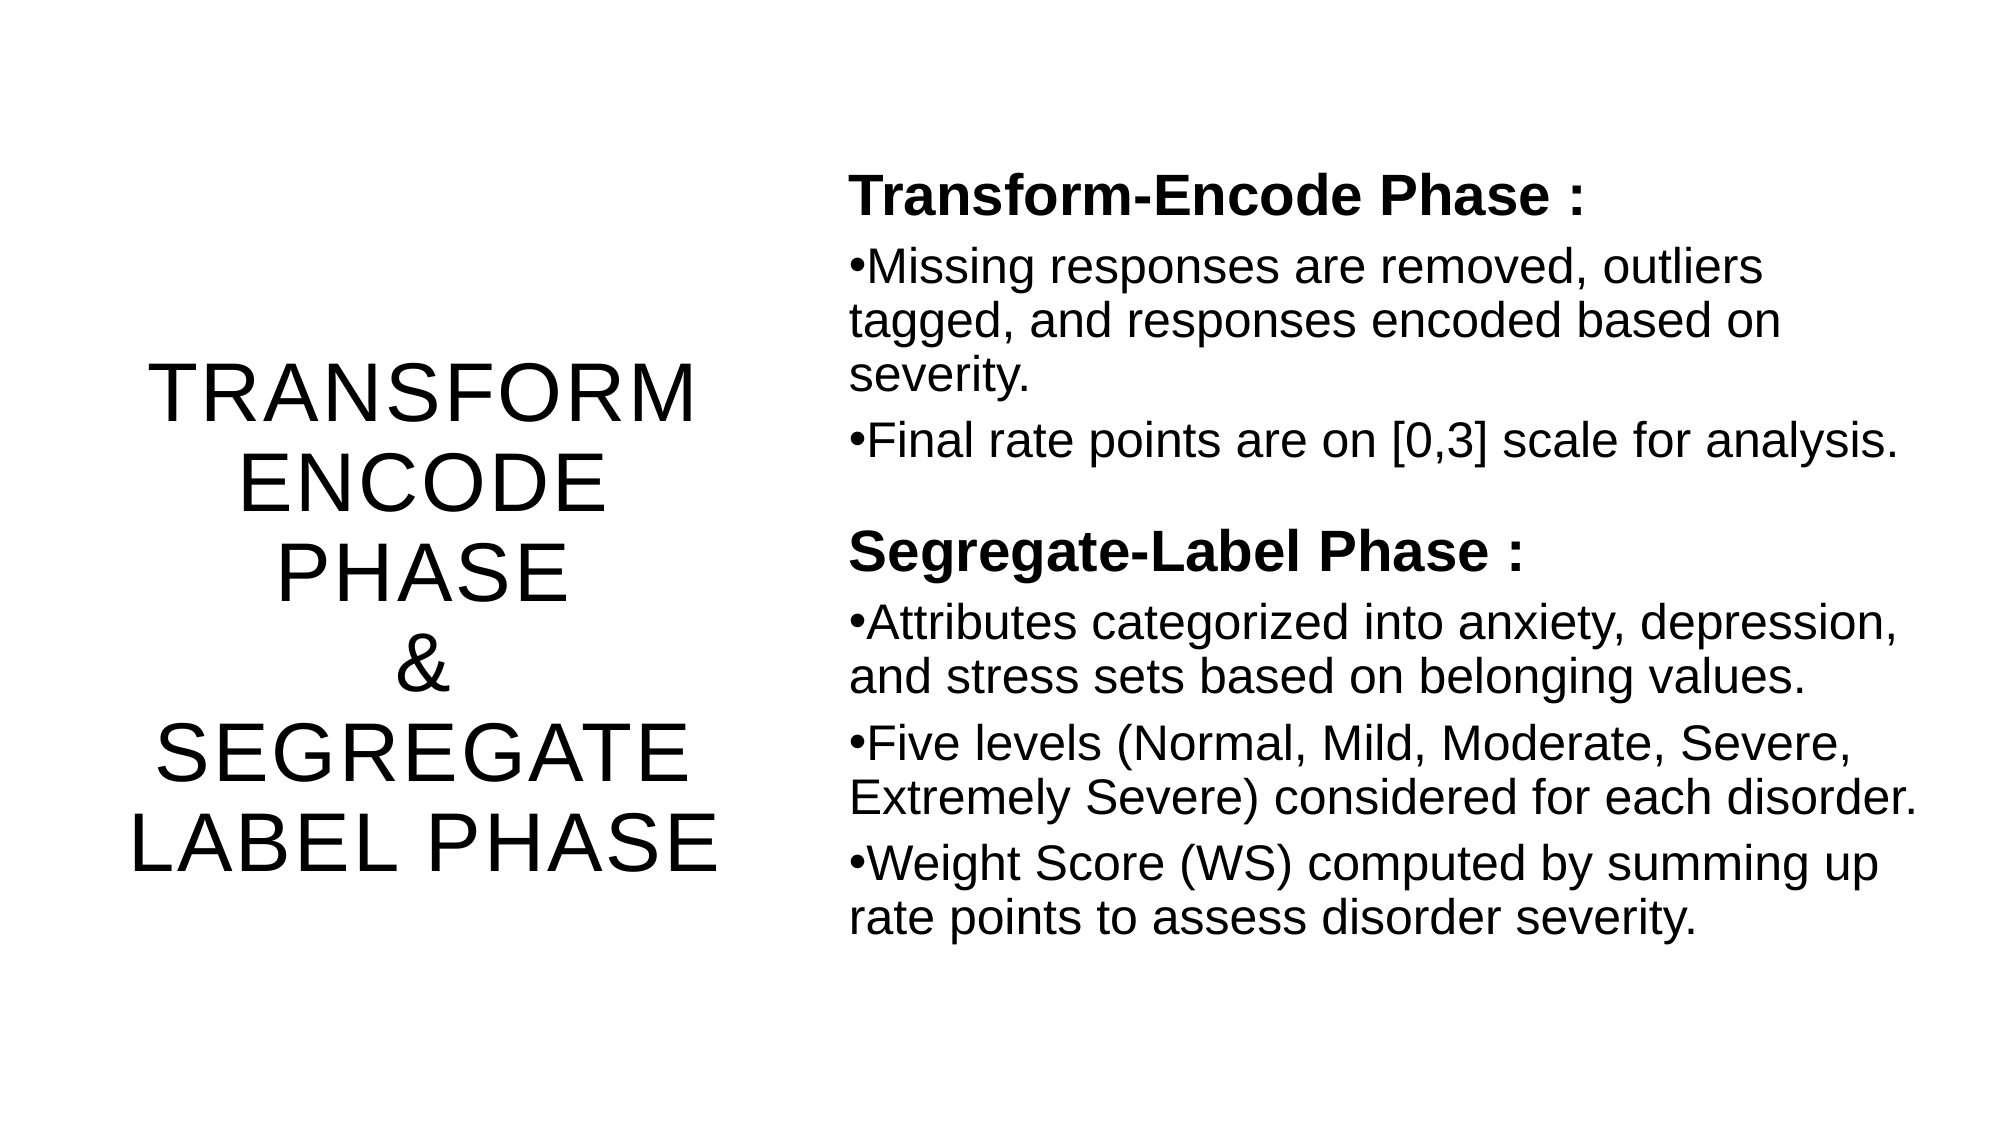

Transform-Encode Phase :
Missing responses are removed, outliers tagged, and responses encoded based on severity.
Final rate points are on [0,3] scale for analysis.
Segregate-Label Phase :
Attributes categorized into anxiety, depression, and stress sets based on belonging values.
Five levels (Normal, Mild, Moderate, Severe, Extremely Severe) considered for each disorder.
Weight Score (WS) computed by summing up rate points to assess disorder severity.
# Transform encode phase & SEGREGATE LABEL PHASE